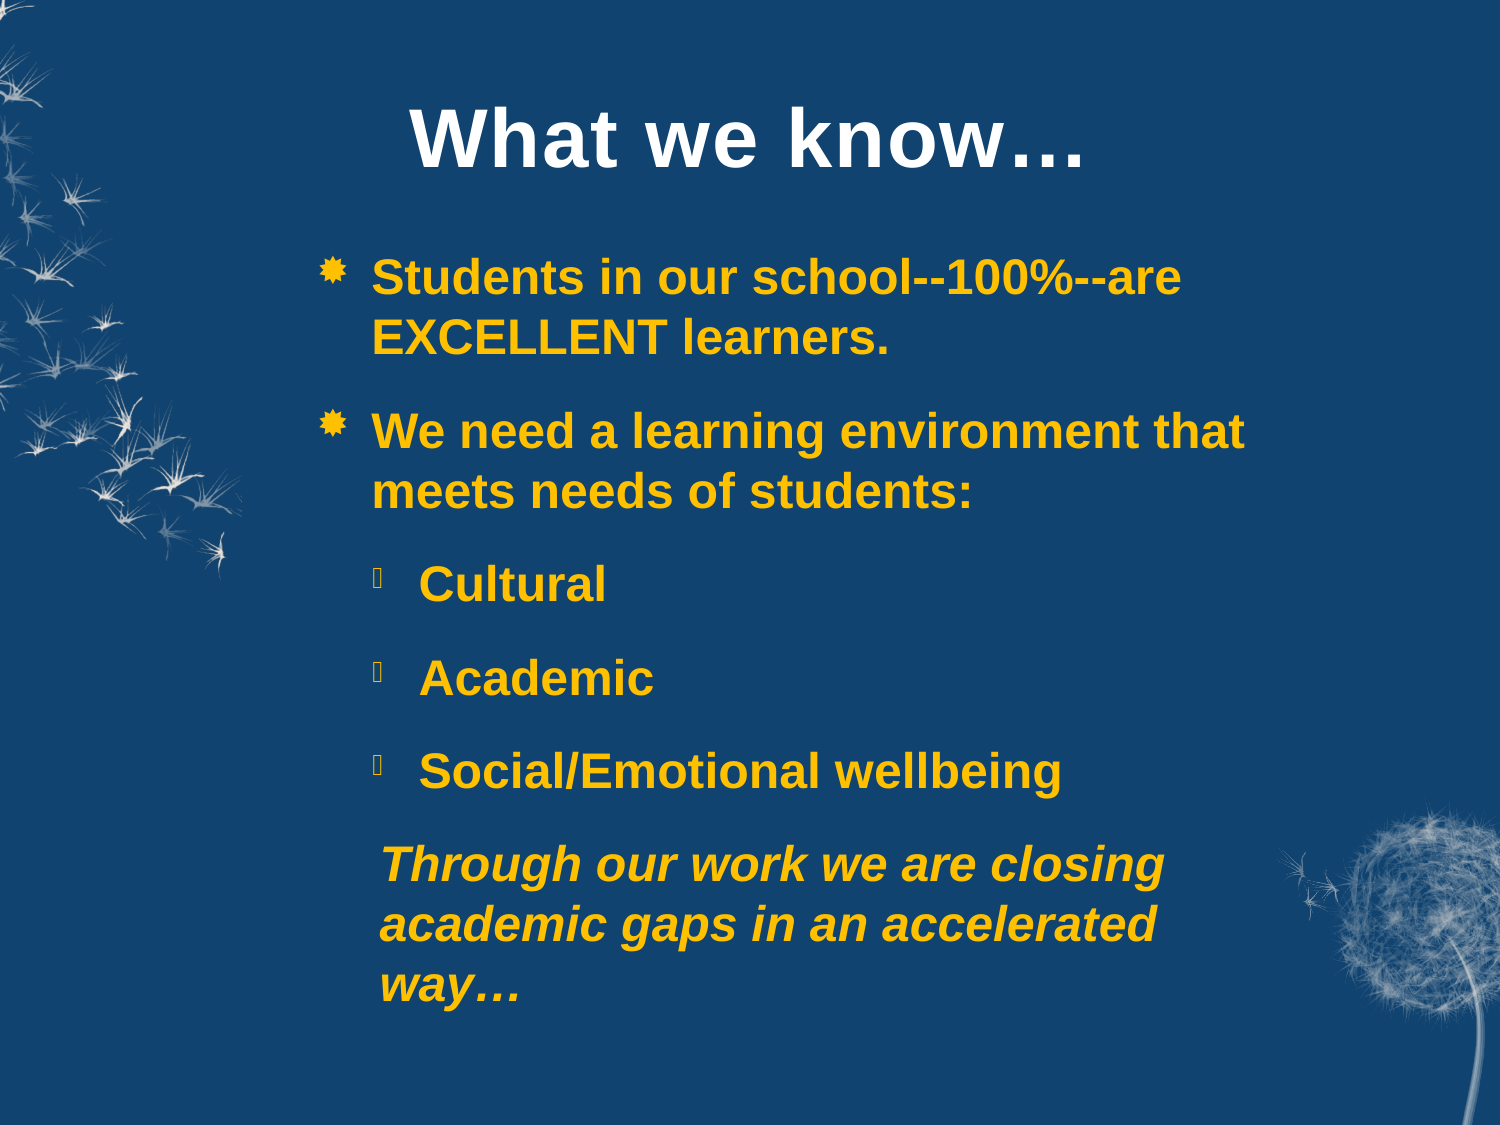

# What we know…
Students in our school--100%--are EXCELLENT learners.
We need a learning environment that meets needs of students:
Cultural
Academic
Social/Emotional wellbeing
Through our work we are closing academic gaps in an accelerated way…